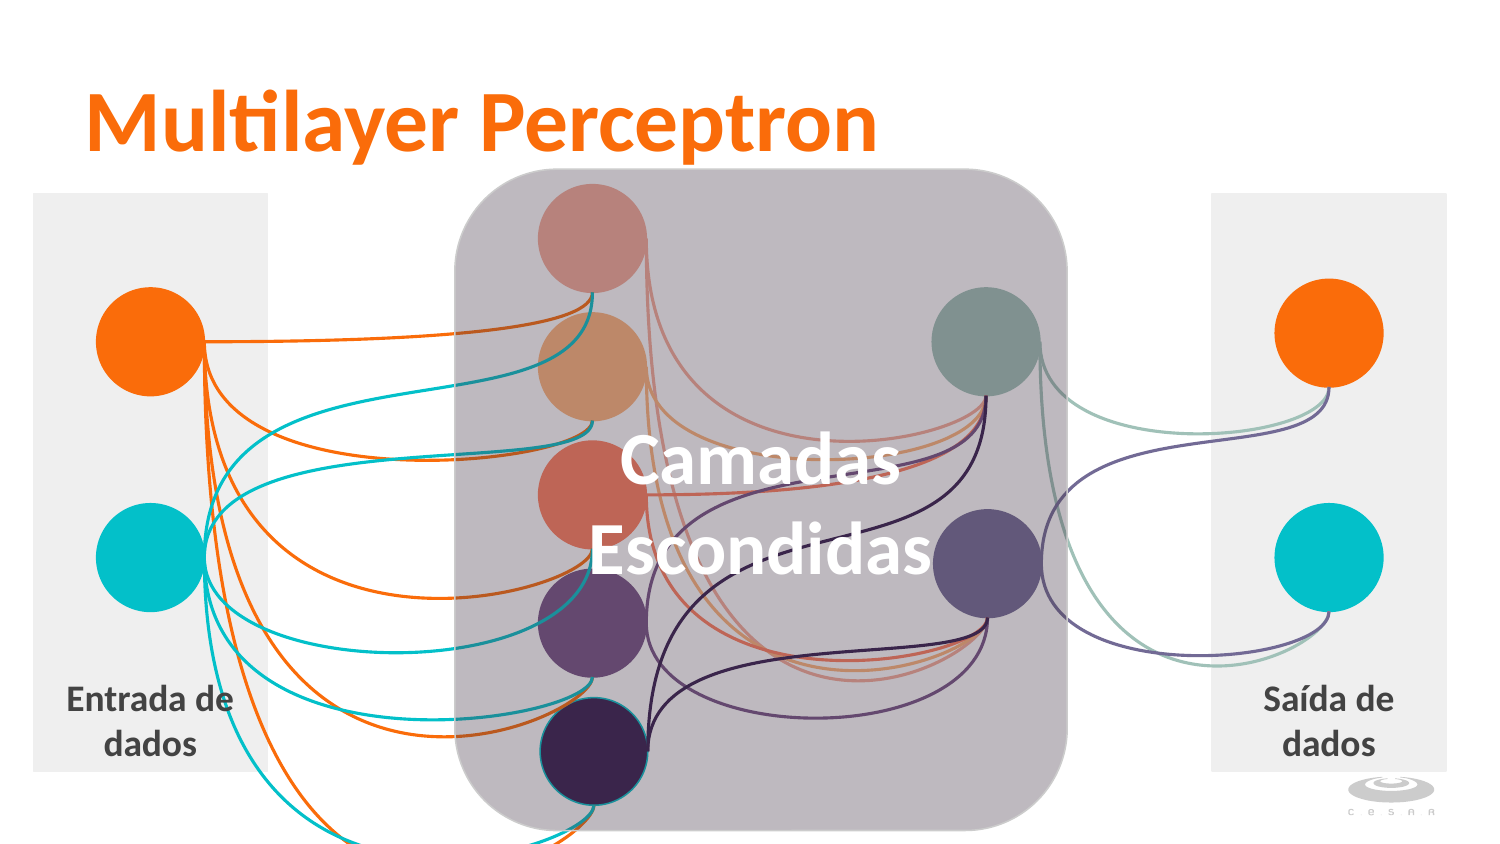

# Multilayer Perceptron
Camadas Escondidas

Entrada de
dados
Saída de
dados